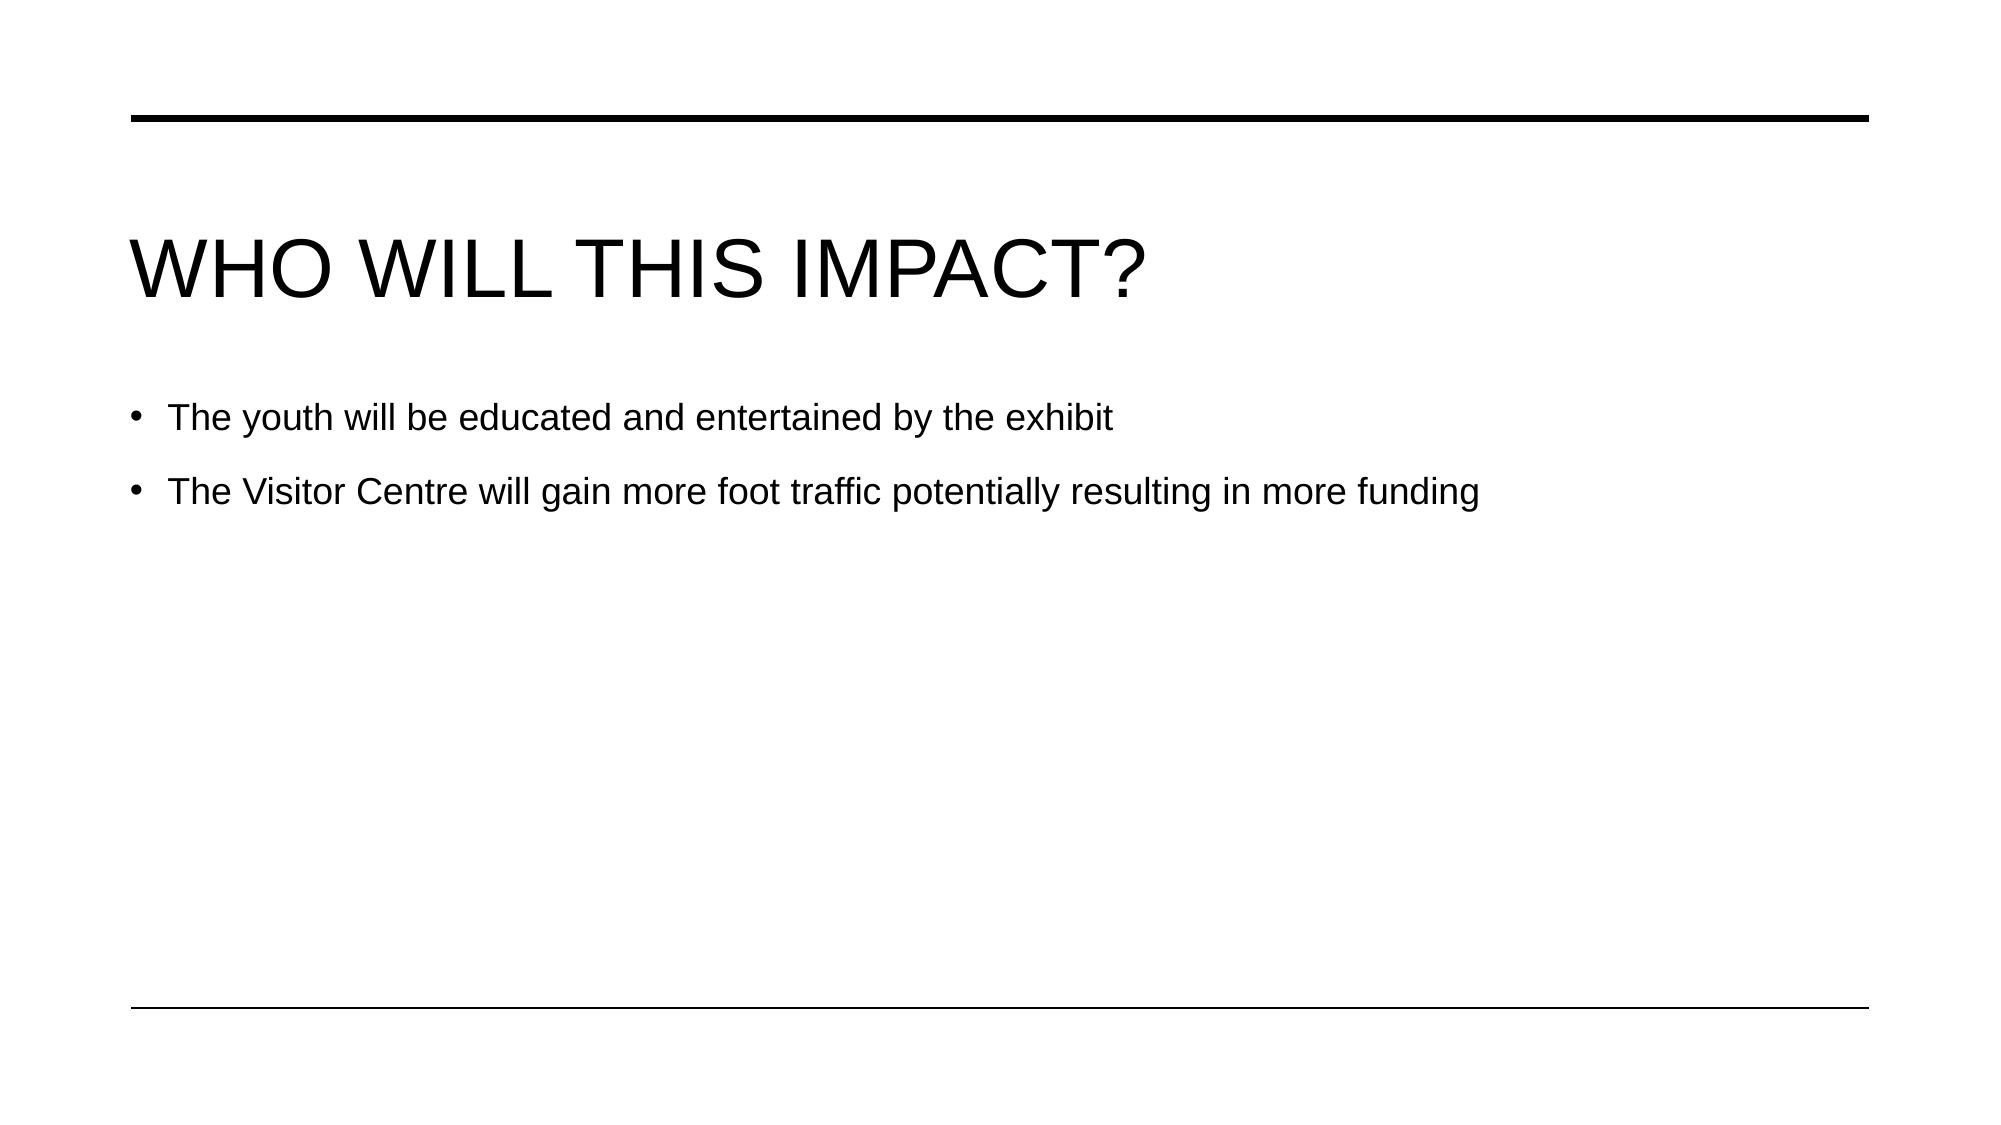

# Who will this impact?
The youth will be educated and entertained by the exhibit
The Visitor Centre will gain more foot traffic potentially resulting in more funding